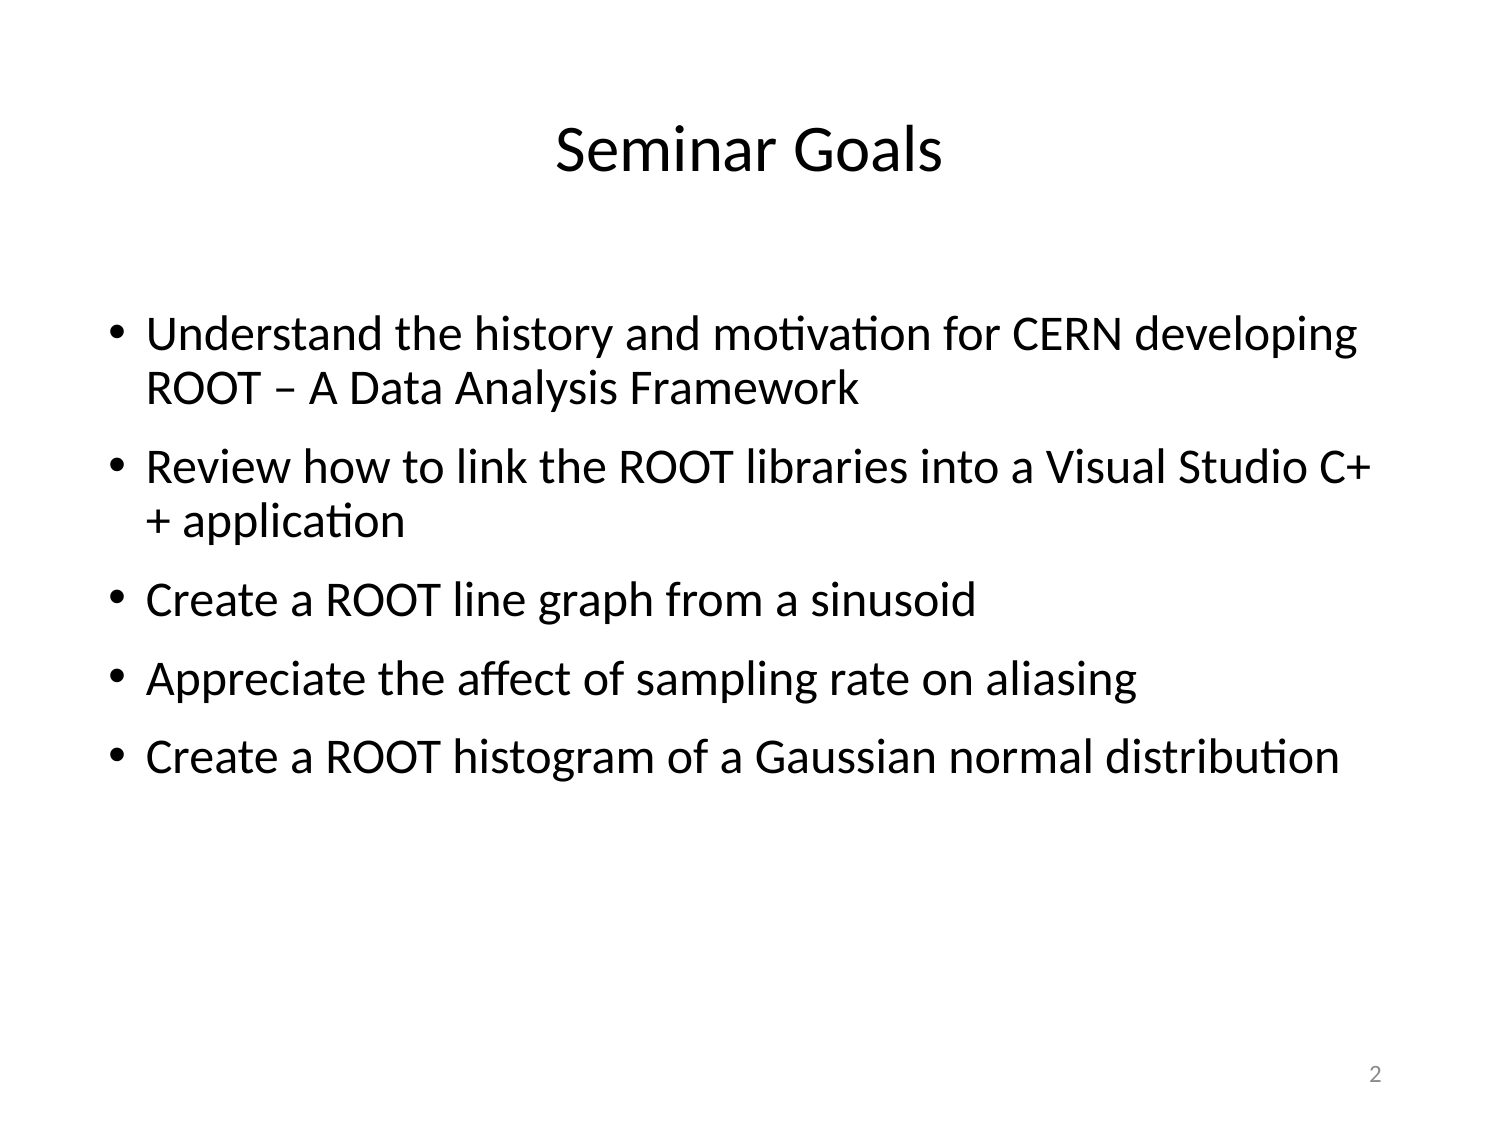

# Seminar Goals
Understand the history and motivation for CERN developing ROOT – A Data Analysis Framework
Review how to link the ROOT libraries into a Visual Studio C++ application
Create a ROOT line graph from a sinusoid
Appreciate the affect of sampling rate on aliasing
Create a ROOT histogram of a Gaussian normal distribution

2